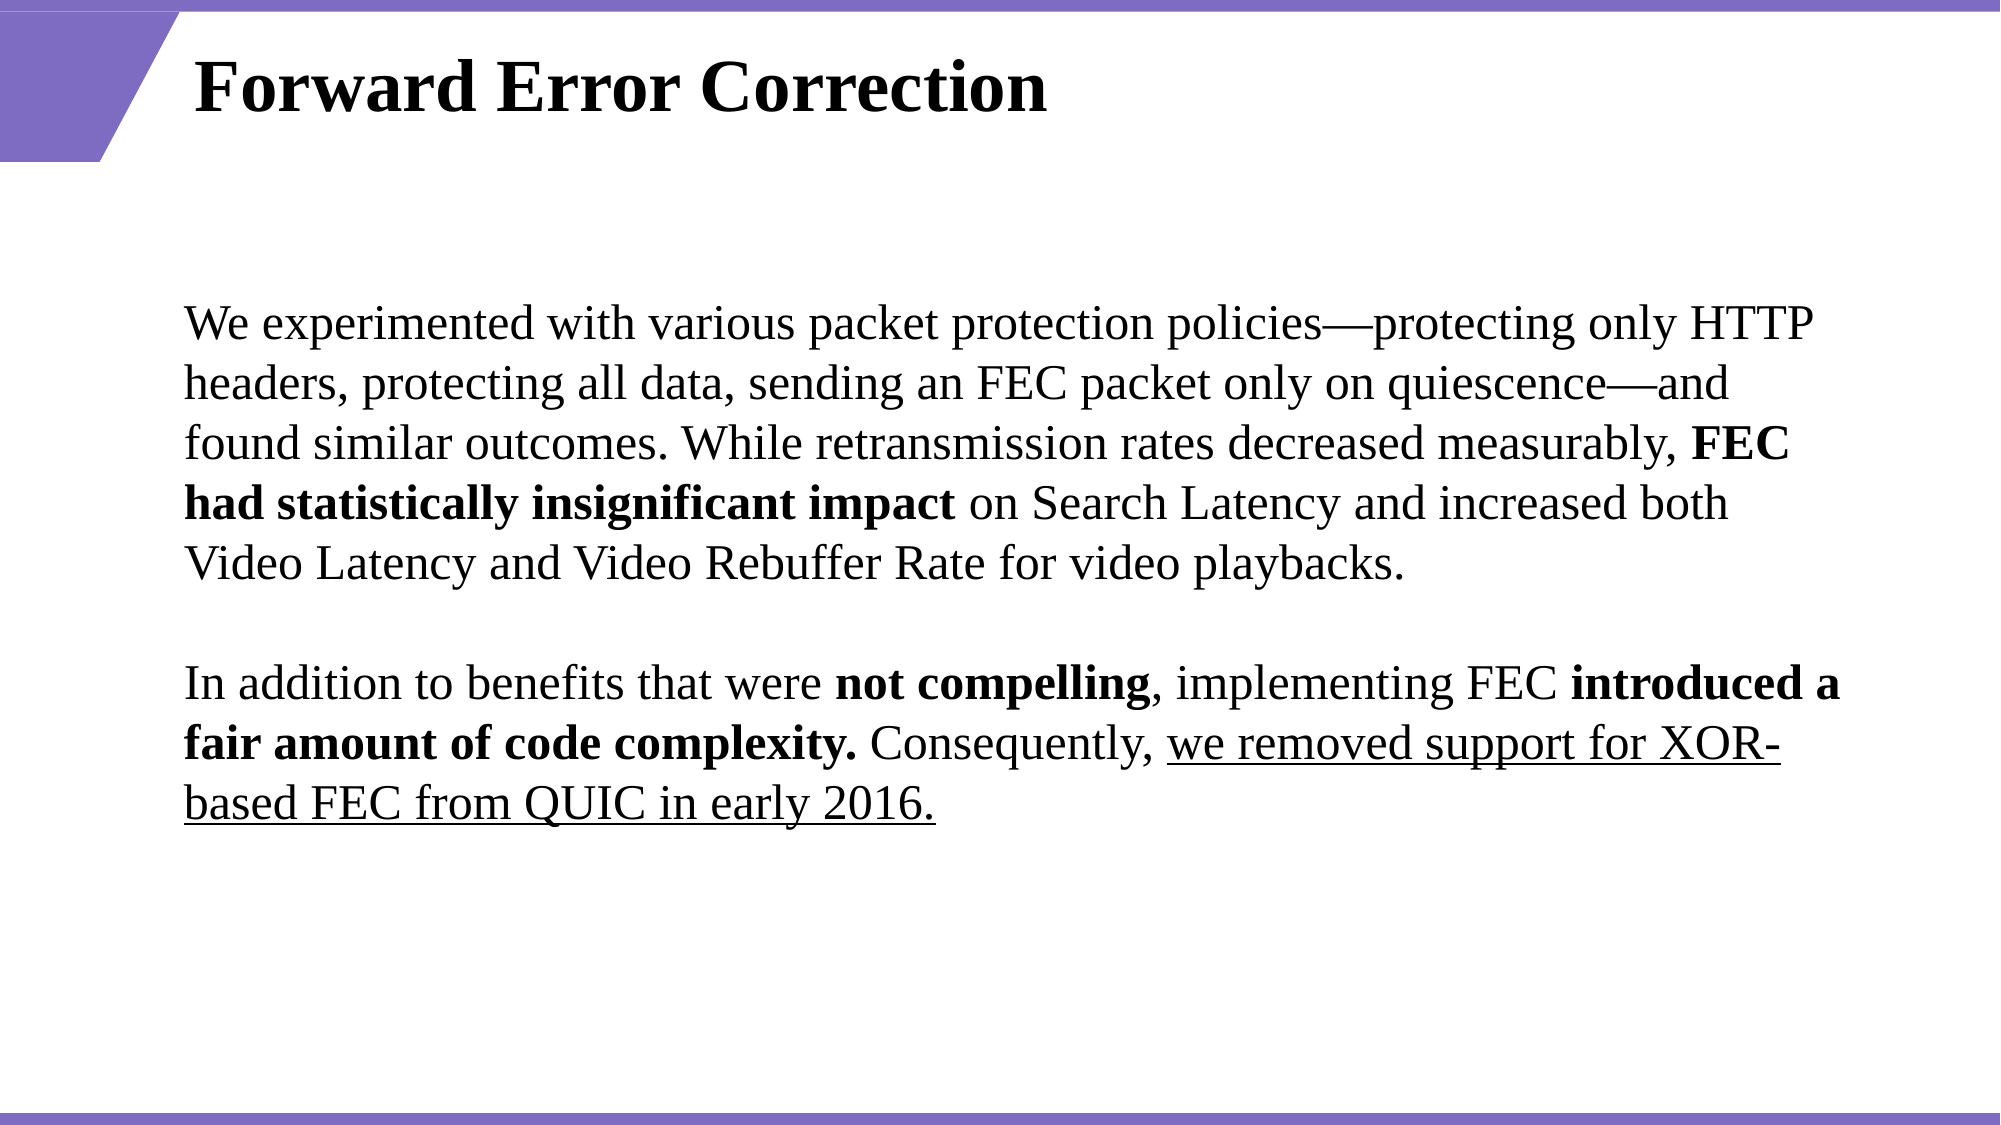

# Forward Error Correction
We experimented with various packet protection policies—protecting only HTTP headers, protecting all data, sending an FEC packet only on quiescence—and found similar outcomes. While retransmission rates decreased measurably, FEC had statistically insignificant impact on Search Latency and increased both Video Latency and Video Rebuffer Rate for video playbacks.

In addition to benefits that were not compelling, implementing FEC introduced a fair amount of code complexity. Consequently, we removed support for XOR-based FEC from QUIC in early 2016.